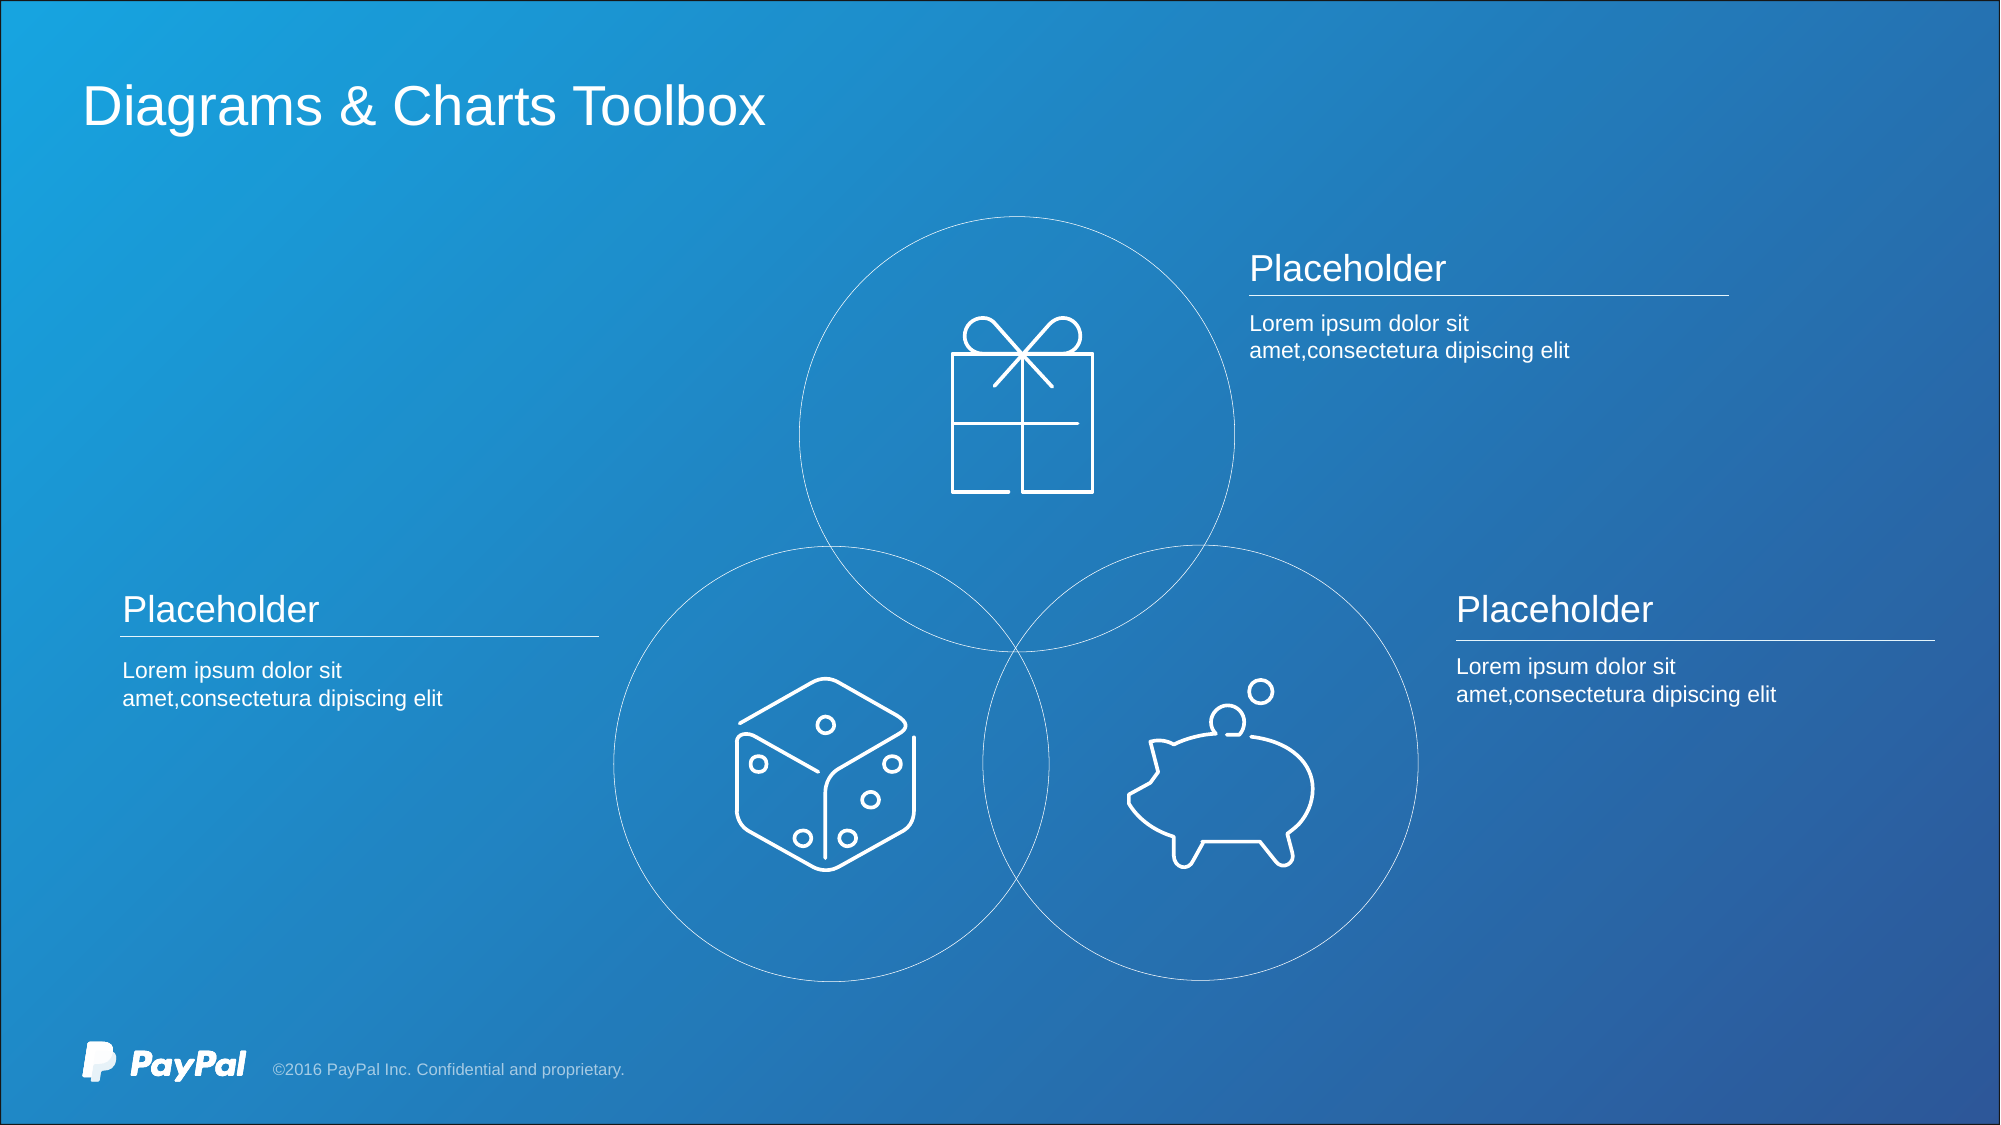

©2016 PayPal Inc. Confidential and proprietary.
# Diagrams & Charts Toolbox

Placeholder
Lorem ipsum dolor sit amet,consectetura dipiscing elit

Placeholder
Placeholder
Lorem ipsum dolor sit amet,consectetura dipiscing elit
Lorem ipsum dolor sit amet,consectetura dipiscing elit